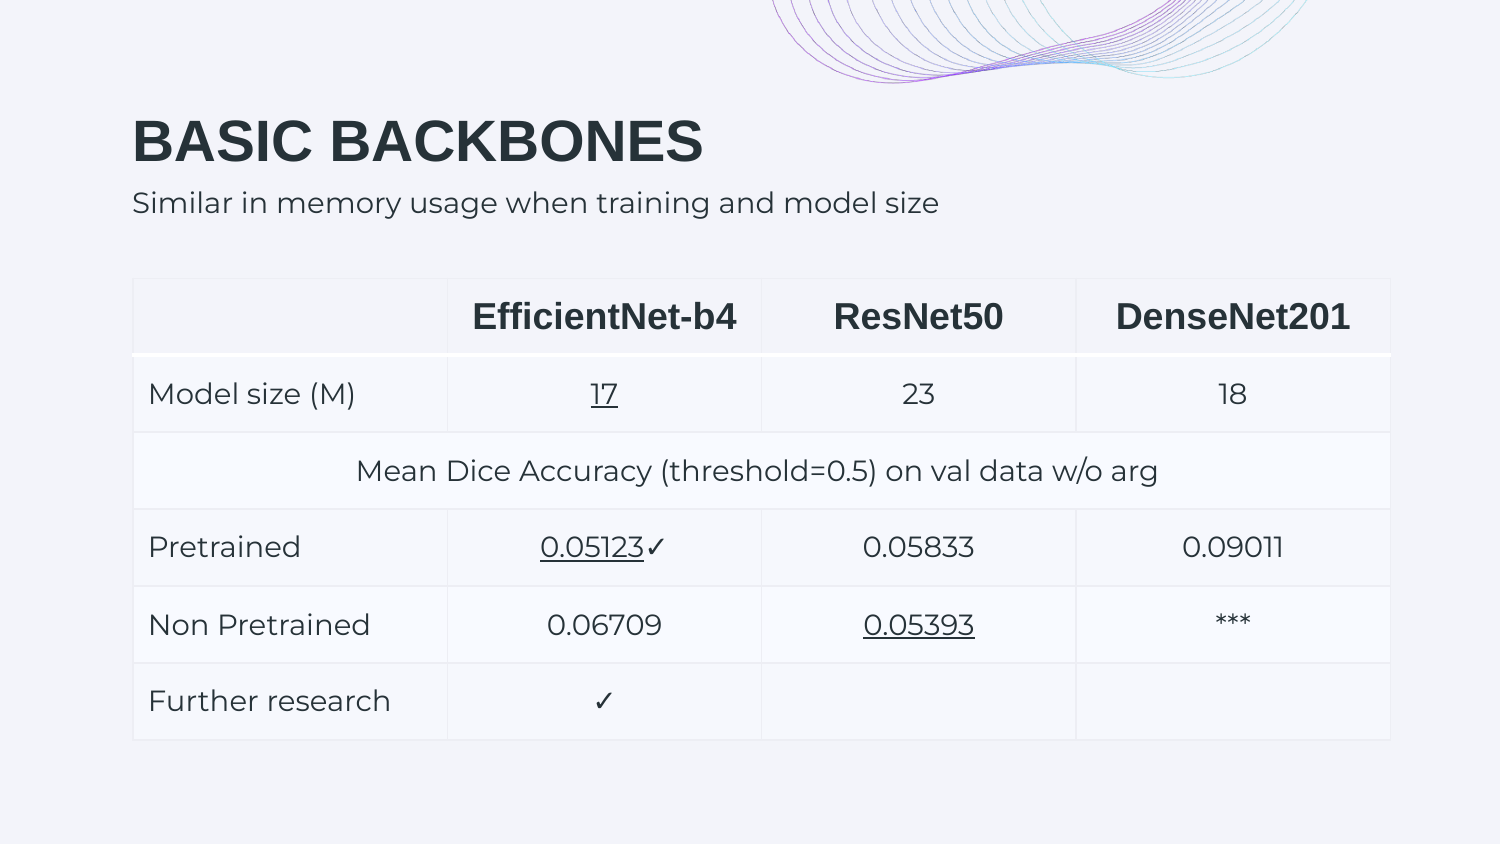

# BASIC BACKBONES
Similar in memory usage when training and model size
|  | EfficientNet-b4 | ResNet50 | DenseNet201 |
| --- | --- | --- | --- |
| Model size (M) | 17 | 23 | 18 |
| Mean Dice Accuracy (threshold=0.5) on val data w/o arg |  |  |  |
| Pretrained | 0.05123✓ | 0.05833 | 0.09011 |
| Non Pretrained | 0.06709 | 0.05393 | \*\*\* |
| Further research | ✓ |  |  |